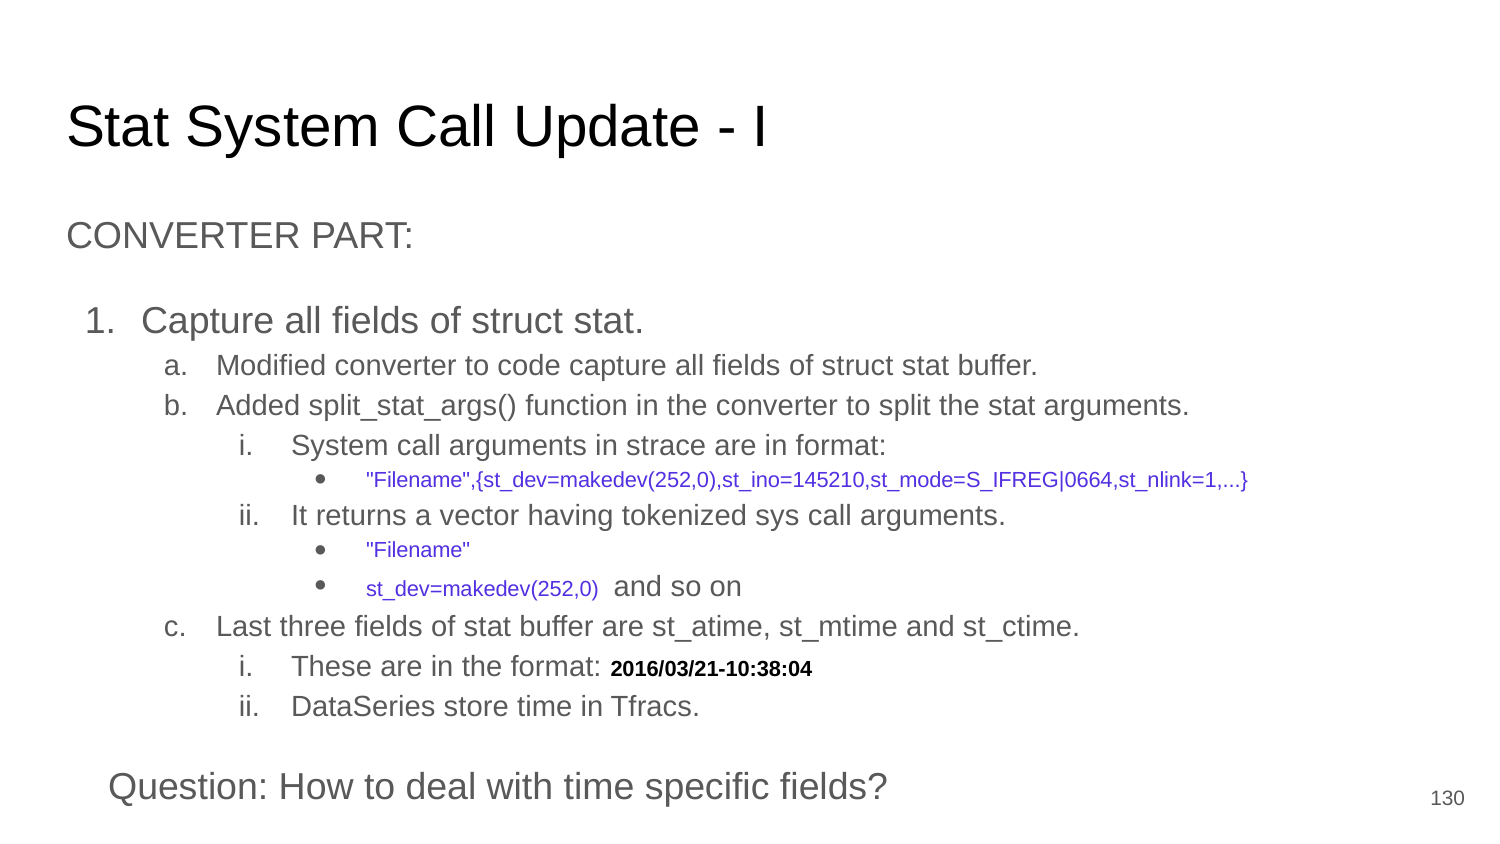

# Stat System Call Update - I
CONVERTER PART:
Capture all fields of struct stat.
Modified converter to code capture all fields of struct stat buffer.
Added split_stat_args() function in the converter to split the stat arguments.
System call arguments in strace are in format:
"Filename",{st_dev=makedev(252,0),st_ino=145210,st_mode=S_IFREG|0664,st_nlink=1,...}
It returns a vector having tokenized sys call arguments.
"Filename"
st_dev=makedev(252,0)  and so on
Last three fields of stat buffer are st_atime, st_mtime and st_ctime.
These are in the format: 2016/03/21-10:38:04
DataSeries store time in Tfracs.
    Question: How to deal with time specific fields?

130